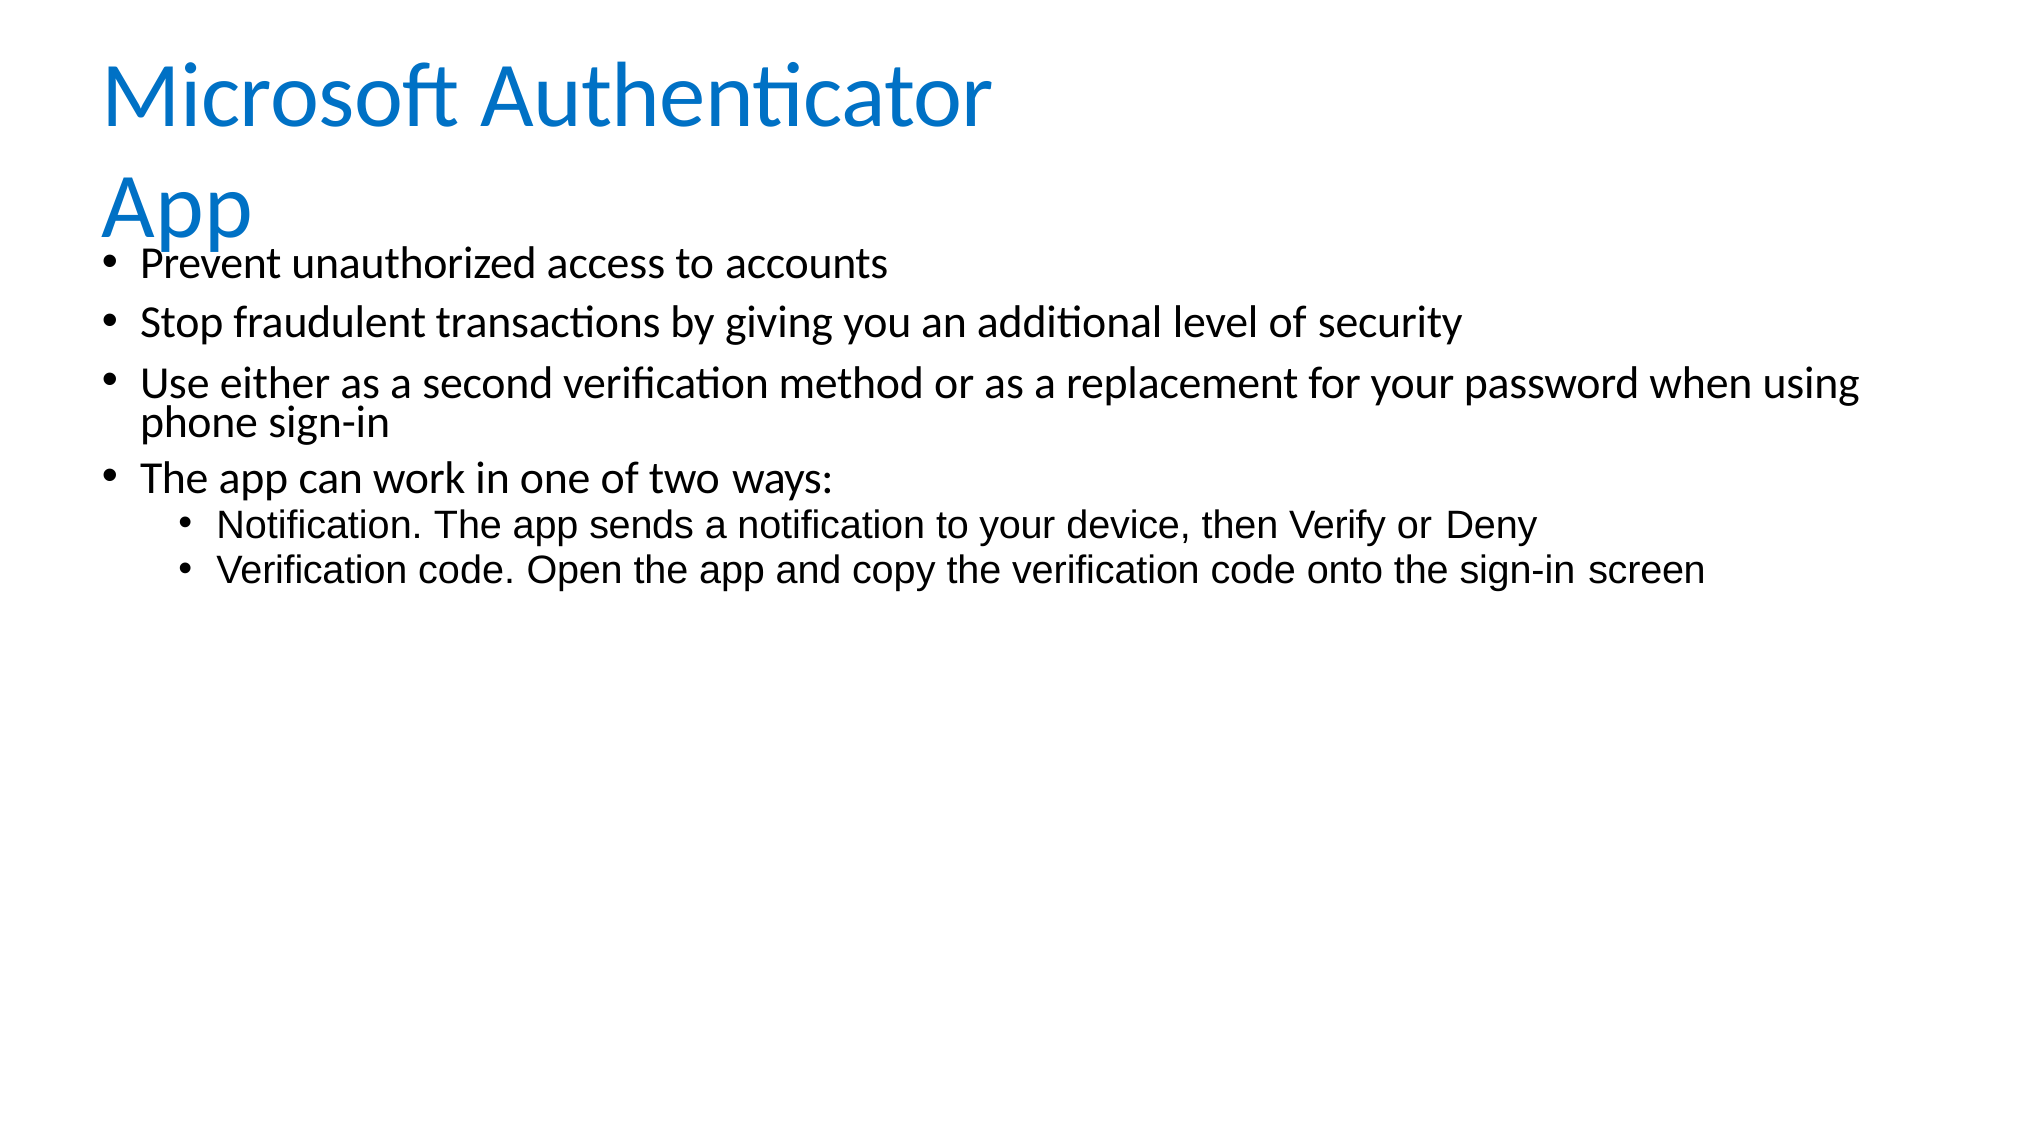

# Microsoft Authenticator App
Prevent unauthorized access to accounts
Stop fraudulent transactions by giving you an additional level of security
Use either as a second verification method or as a replacement for your password when using  phone sign-in
The app can work in one of two ways:
Notification. The app sends a notification to your device, then Verify or Deny
Verification code. Open the app and copy the verification code onto the sign-in screen